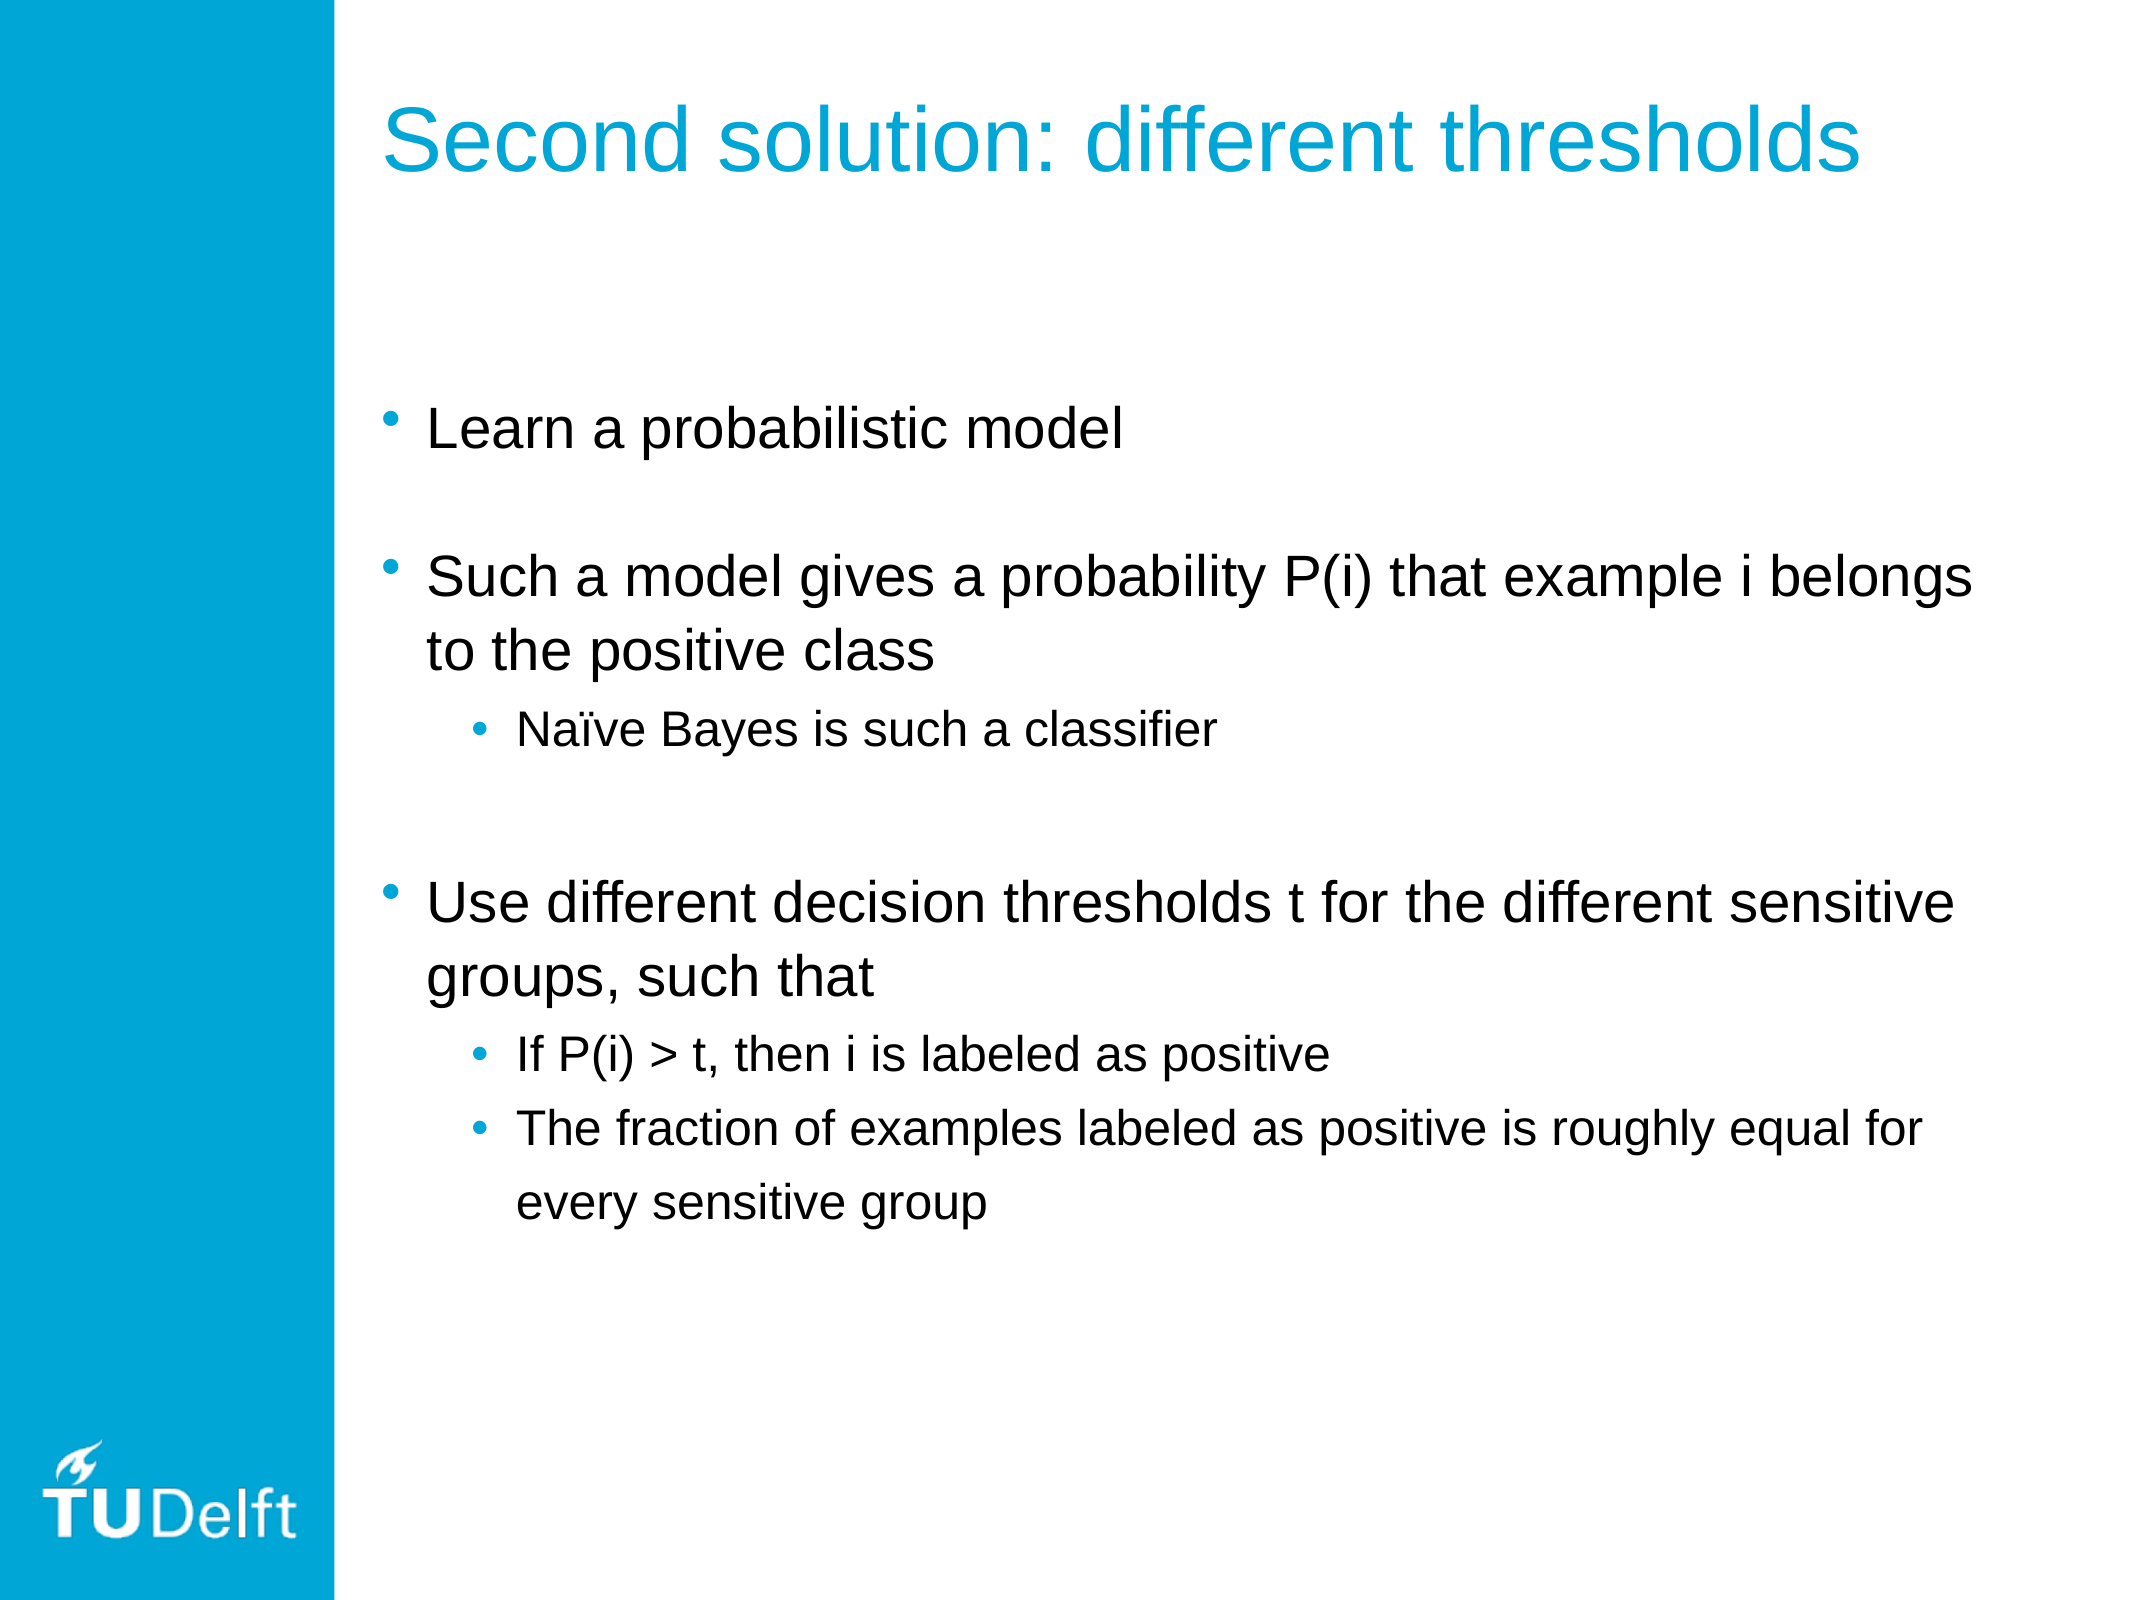

# Second solution: different thresholds
Learn a probabilistic model

Such a model gives a probability P(i) that example i belongs to the positive class
Naïve Bayes is such a classifier

Use different decision thresholds t for the different sensitive groups, such that
If P(i) > t, then i is labeled as positive
The fraction of examples labeled as positive is roughly equal for every sensitive group